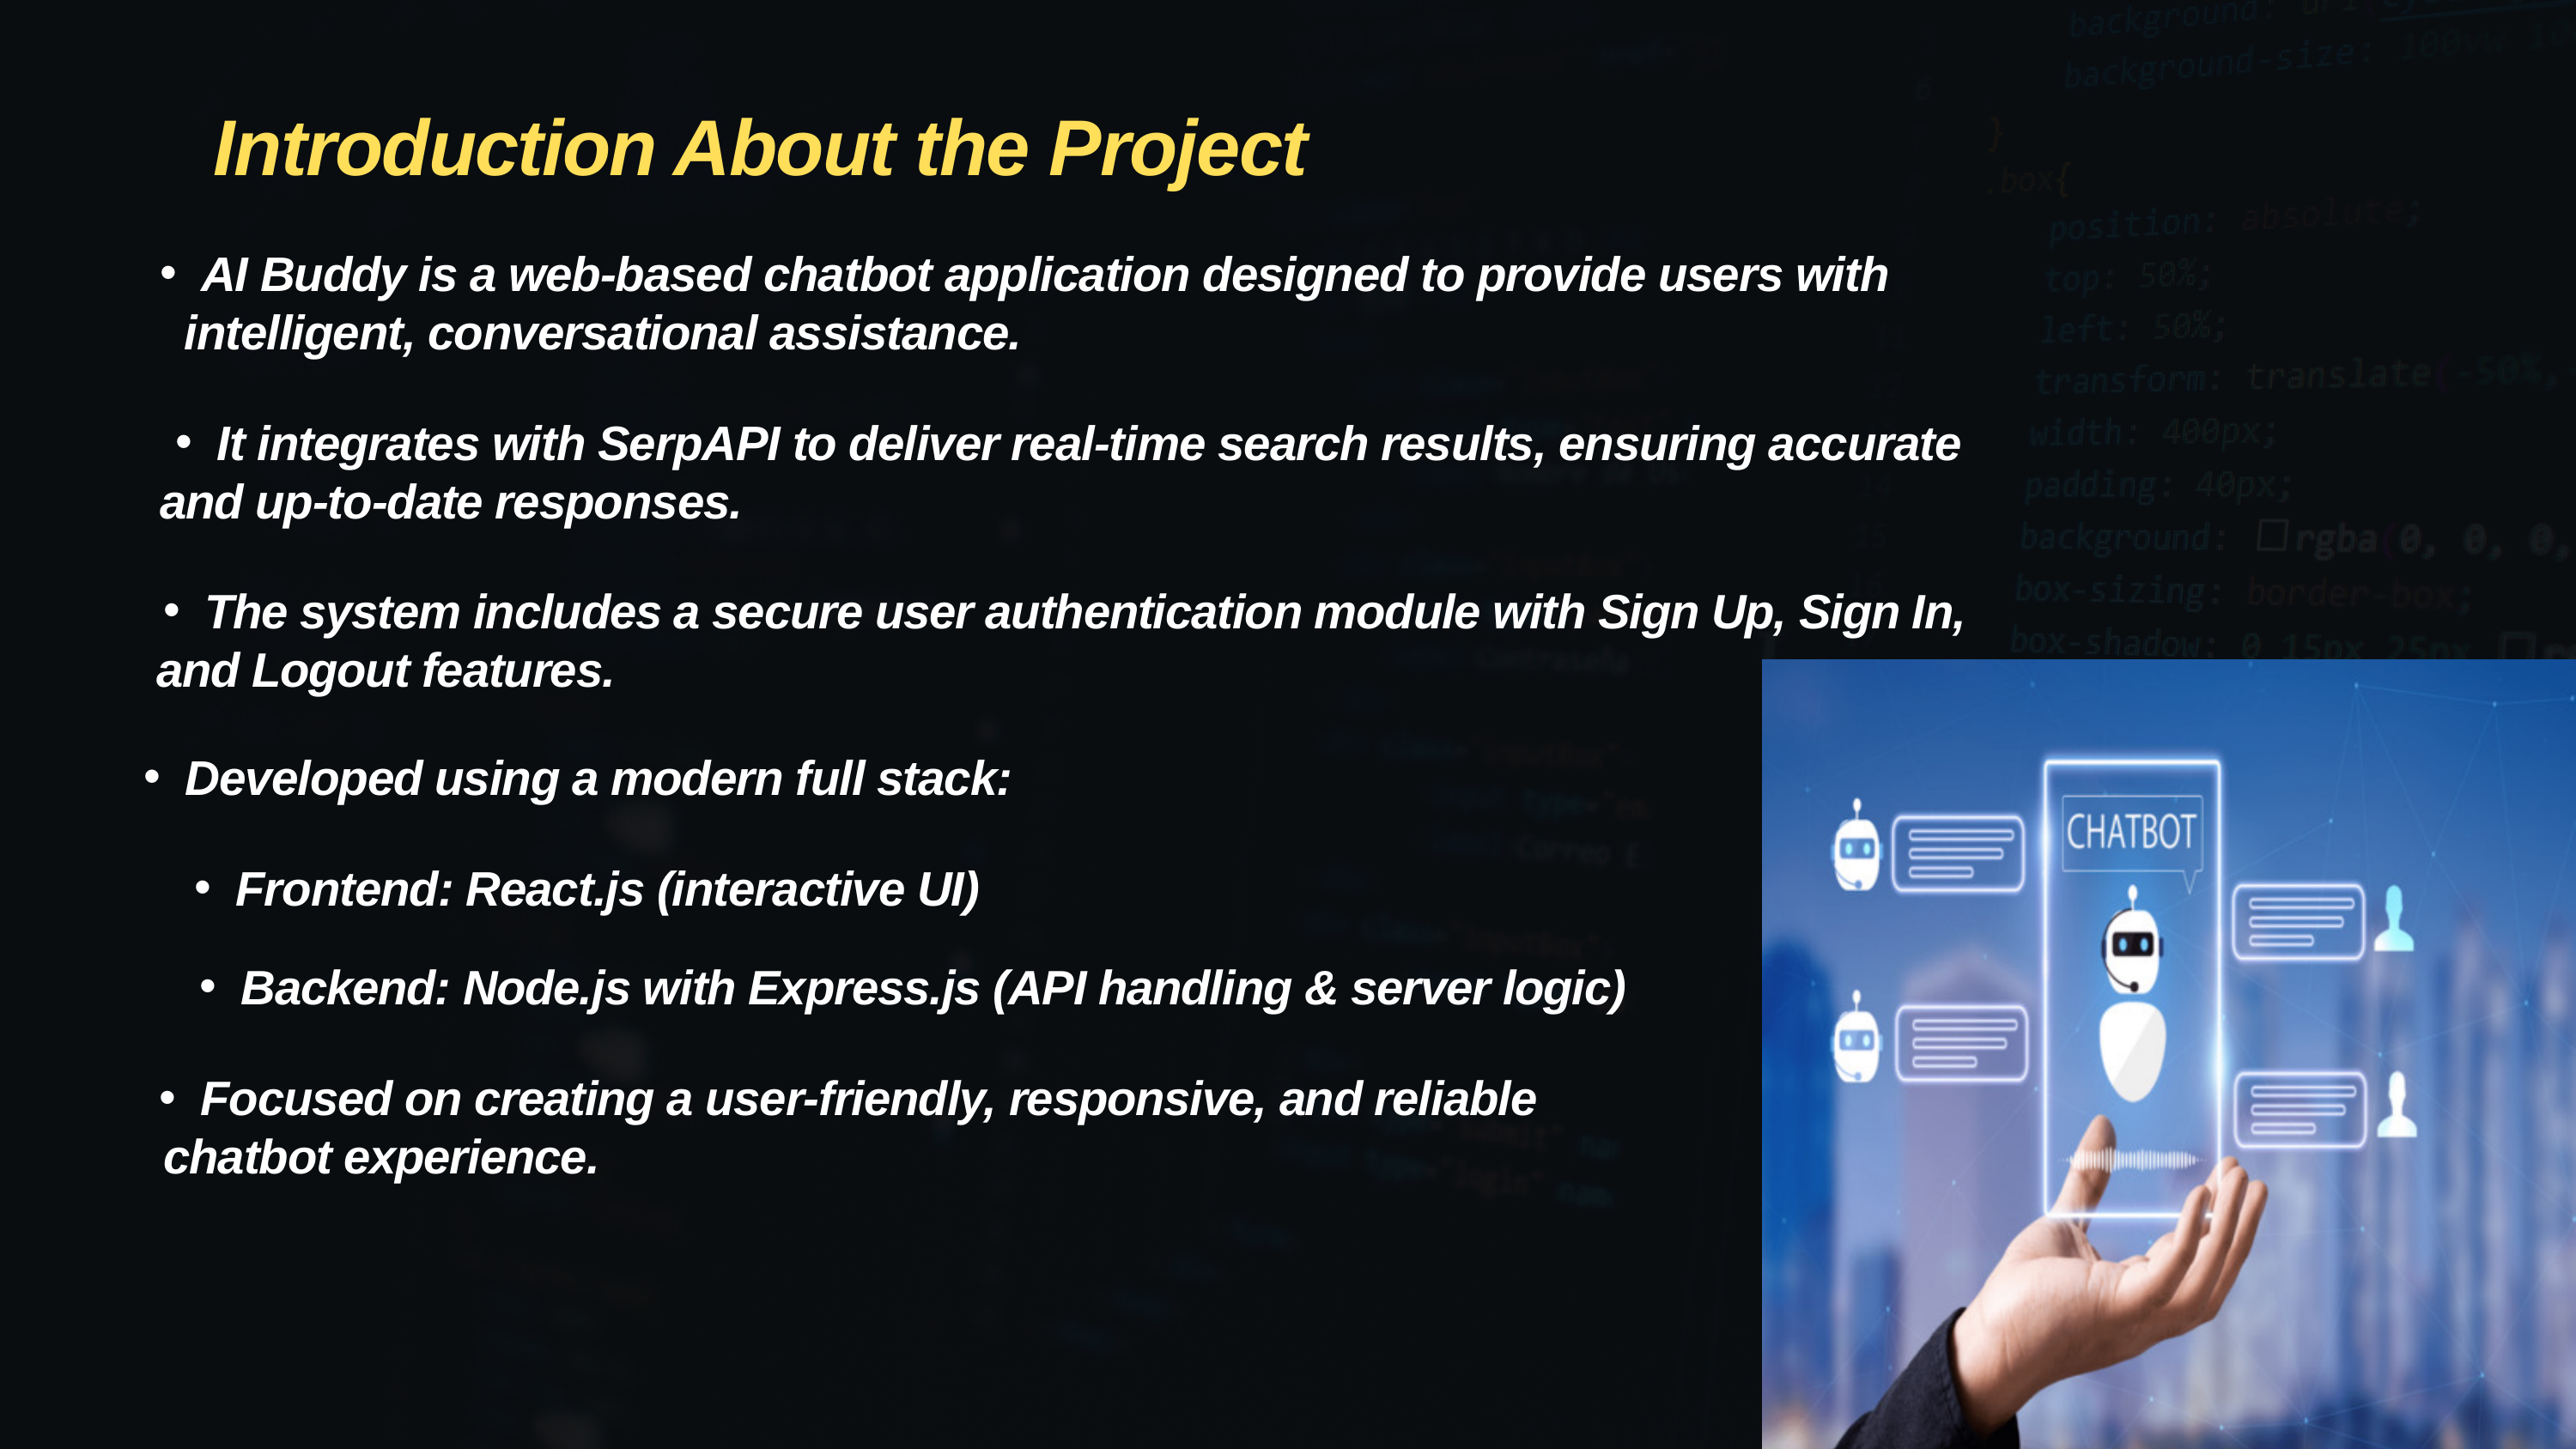

Introduction About the Project
AI Buddy is a web-based chatbot application designed to provide users with
       intelligent, conversational assistance.
It integrates with SerpAPI to deliver real-time search results, ensuring accurate
and up-to-date responses.
The system includes a secure user authentication module with Sign Up, Sign In,
     and Logout features.

Developed using a modern full stack:
Frontend: React.js (interactive UI)
Backend: Node.js with Express.js (API handling & server logic)
Focused on creating a user-friendly, responsive, and reliable
chatbot experience.